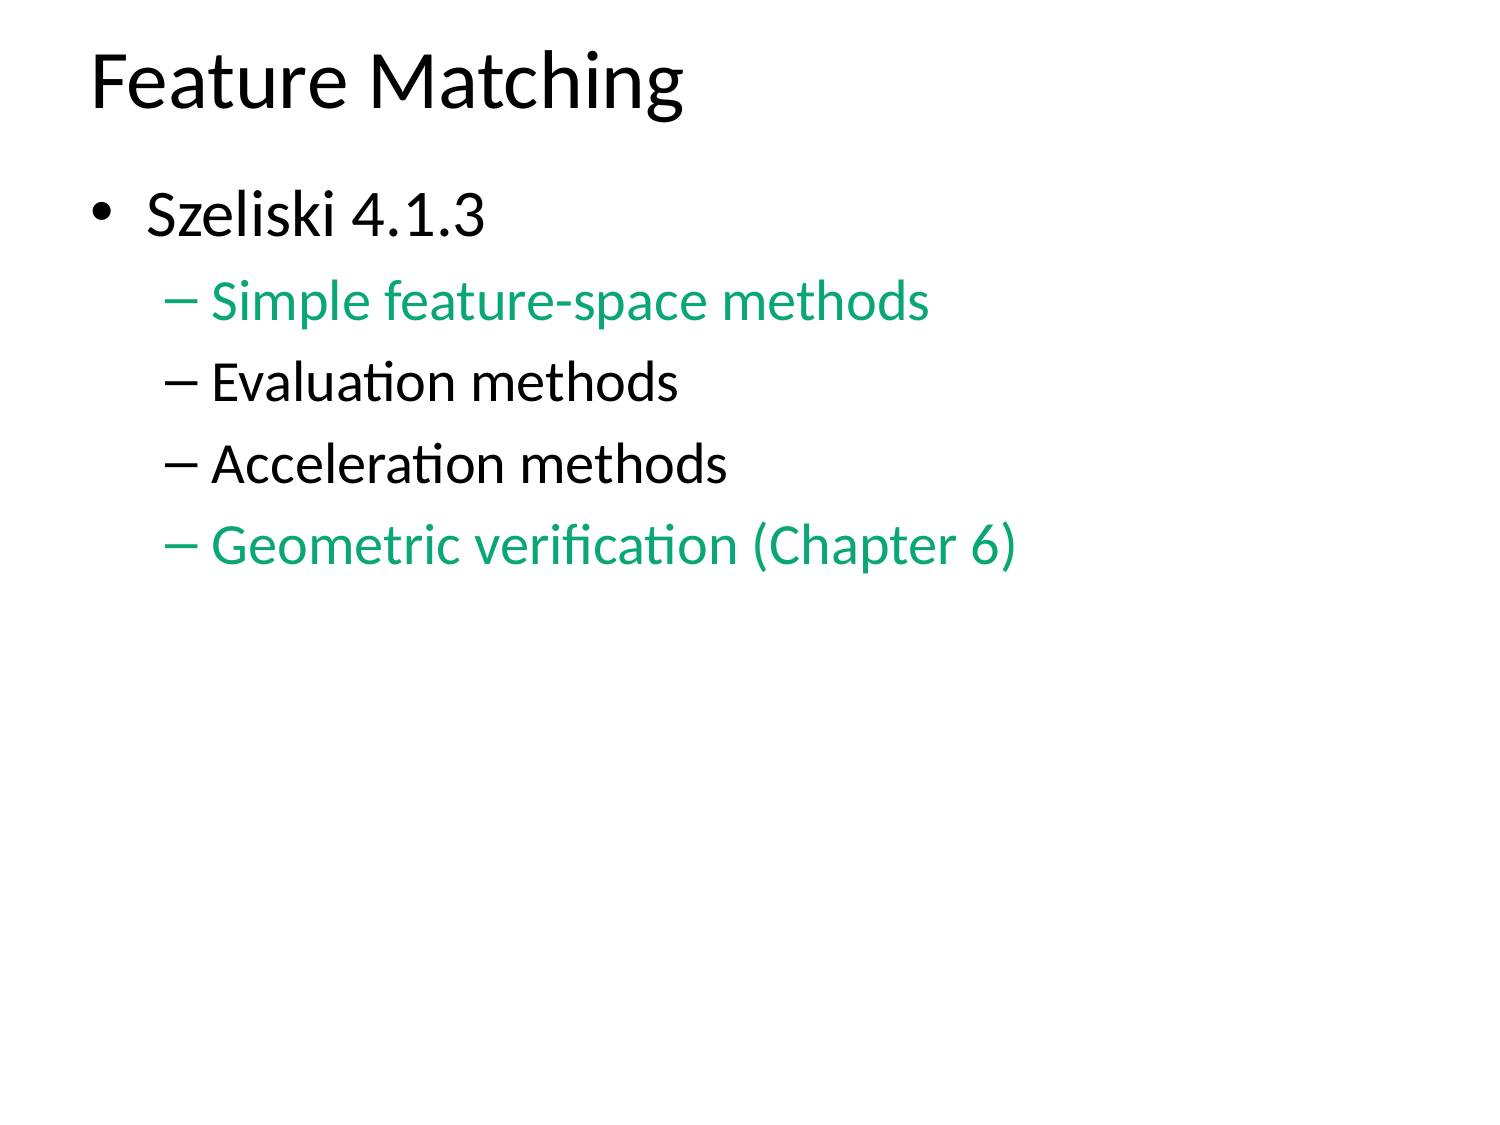

# Feature Matching
Szeliski 4.1.3
Simple feature-space methods
Evaluation methods
Acceleration methods
Geometric verification (Chapter 6)